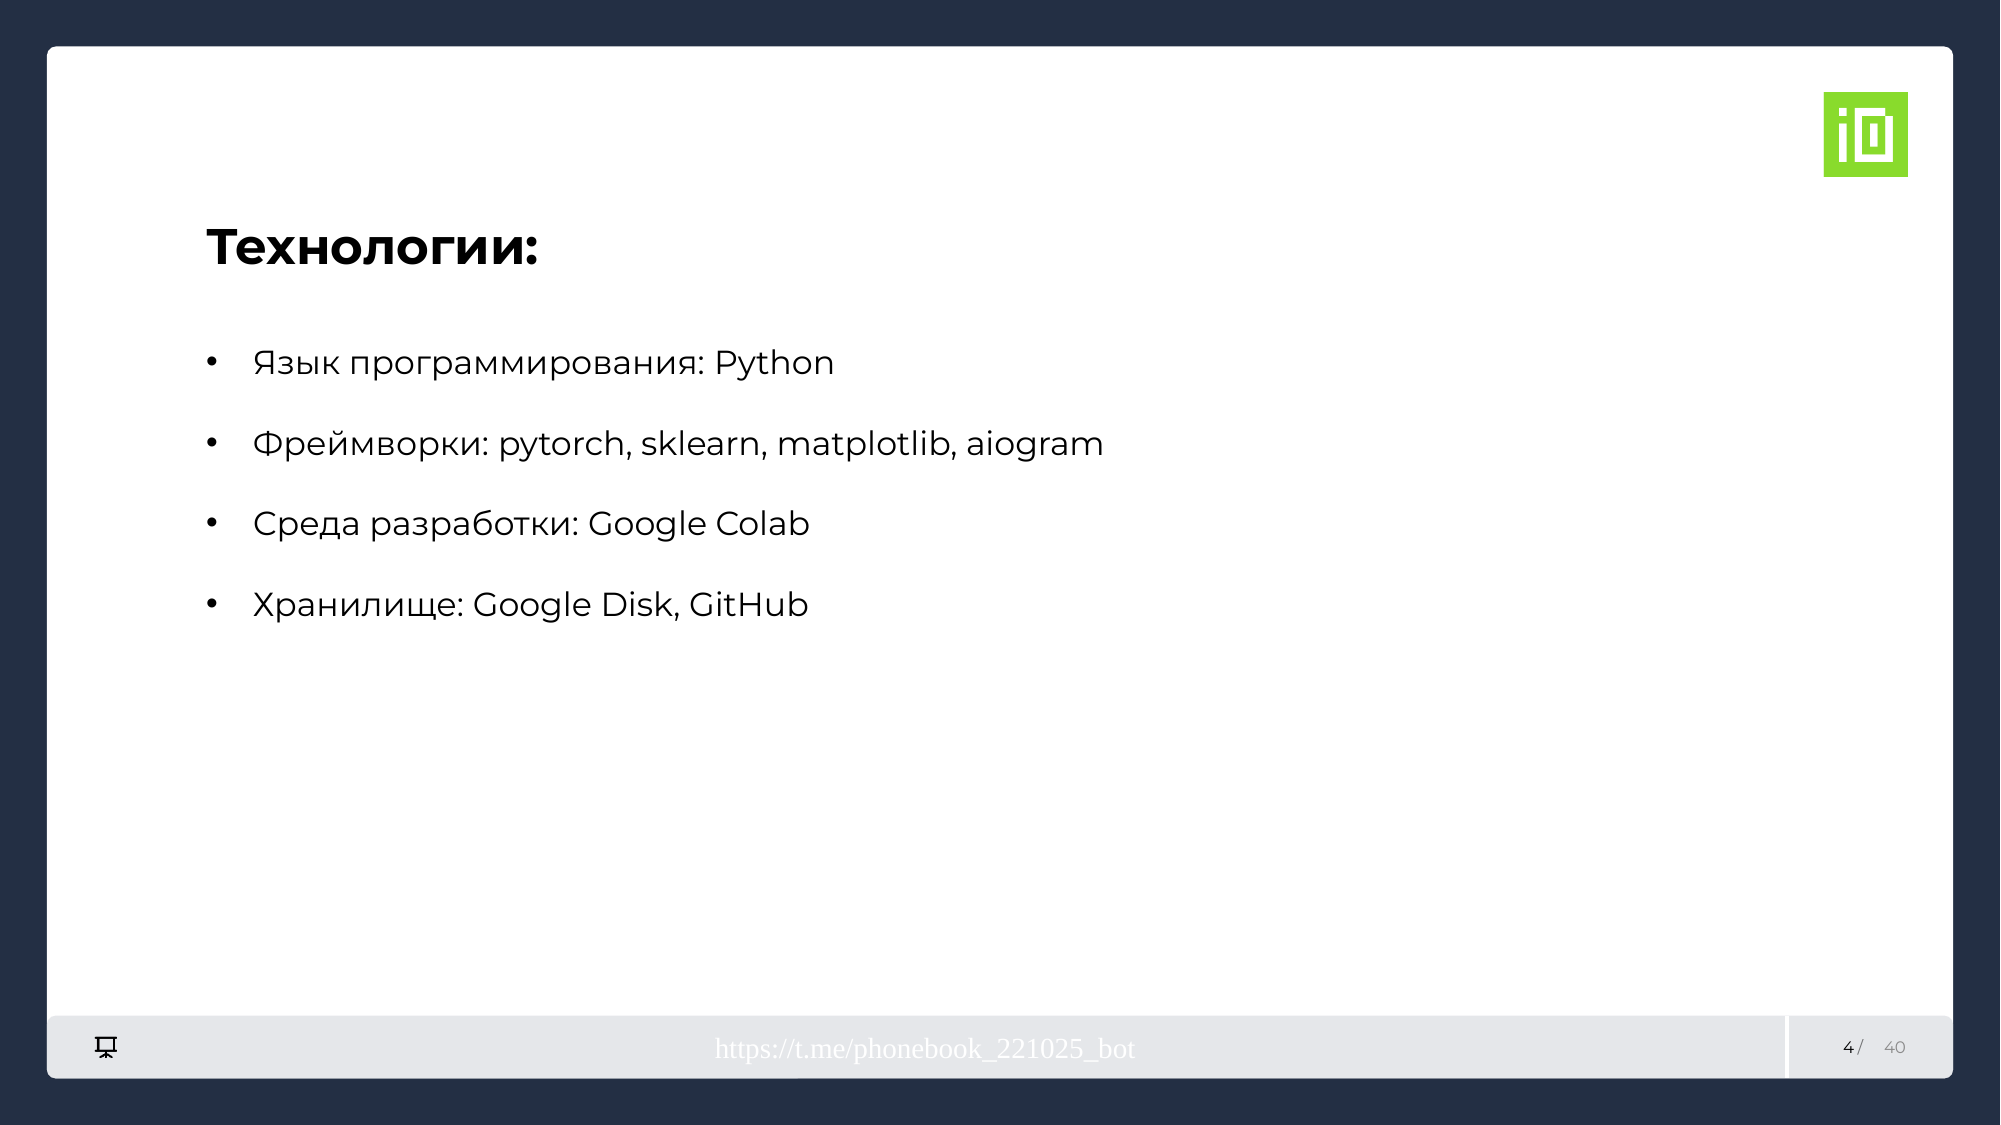

# Технологии:
Язык программирования: Python
Фреймворки: pytorch, sklearn, matplotlib, aiogram
Среда разработки: Google Colab
Хранилище: Google Disk, GitHub

https://t.me/phonebook_221025_bot
4
40